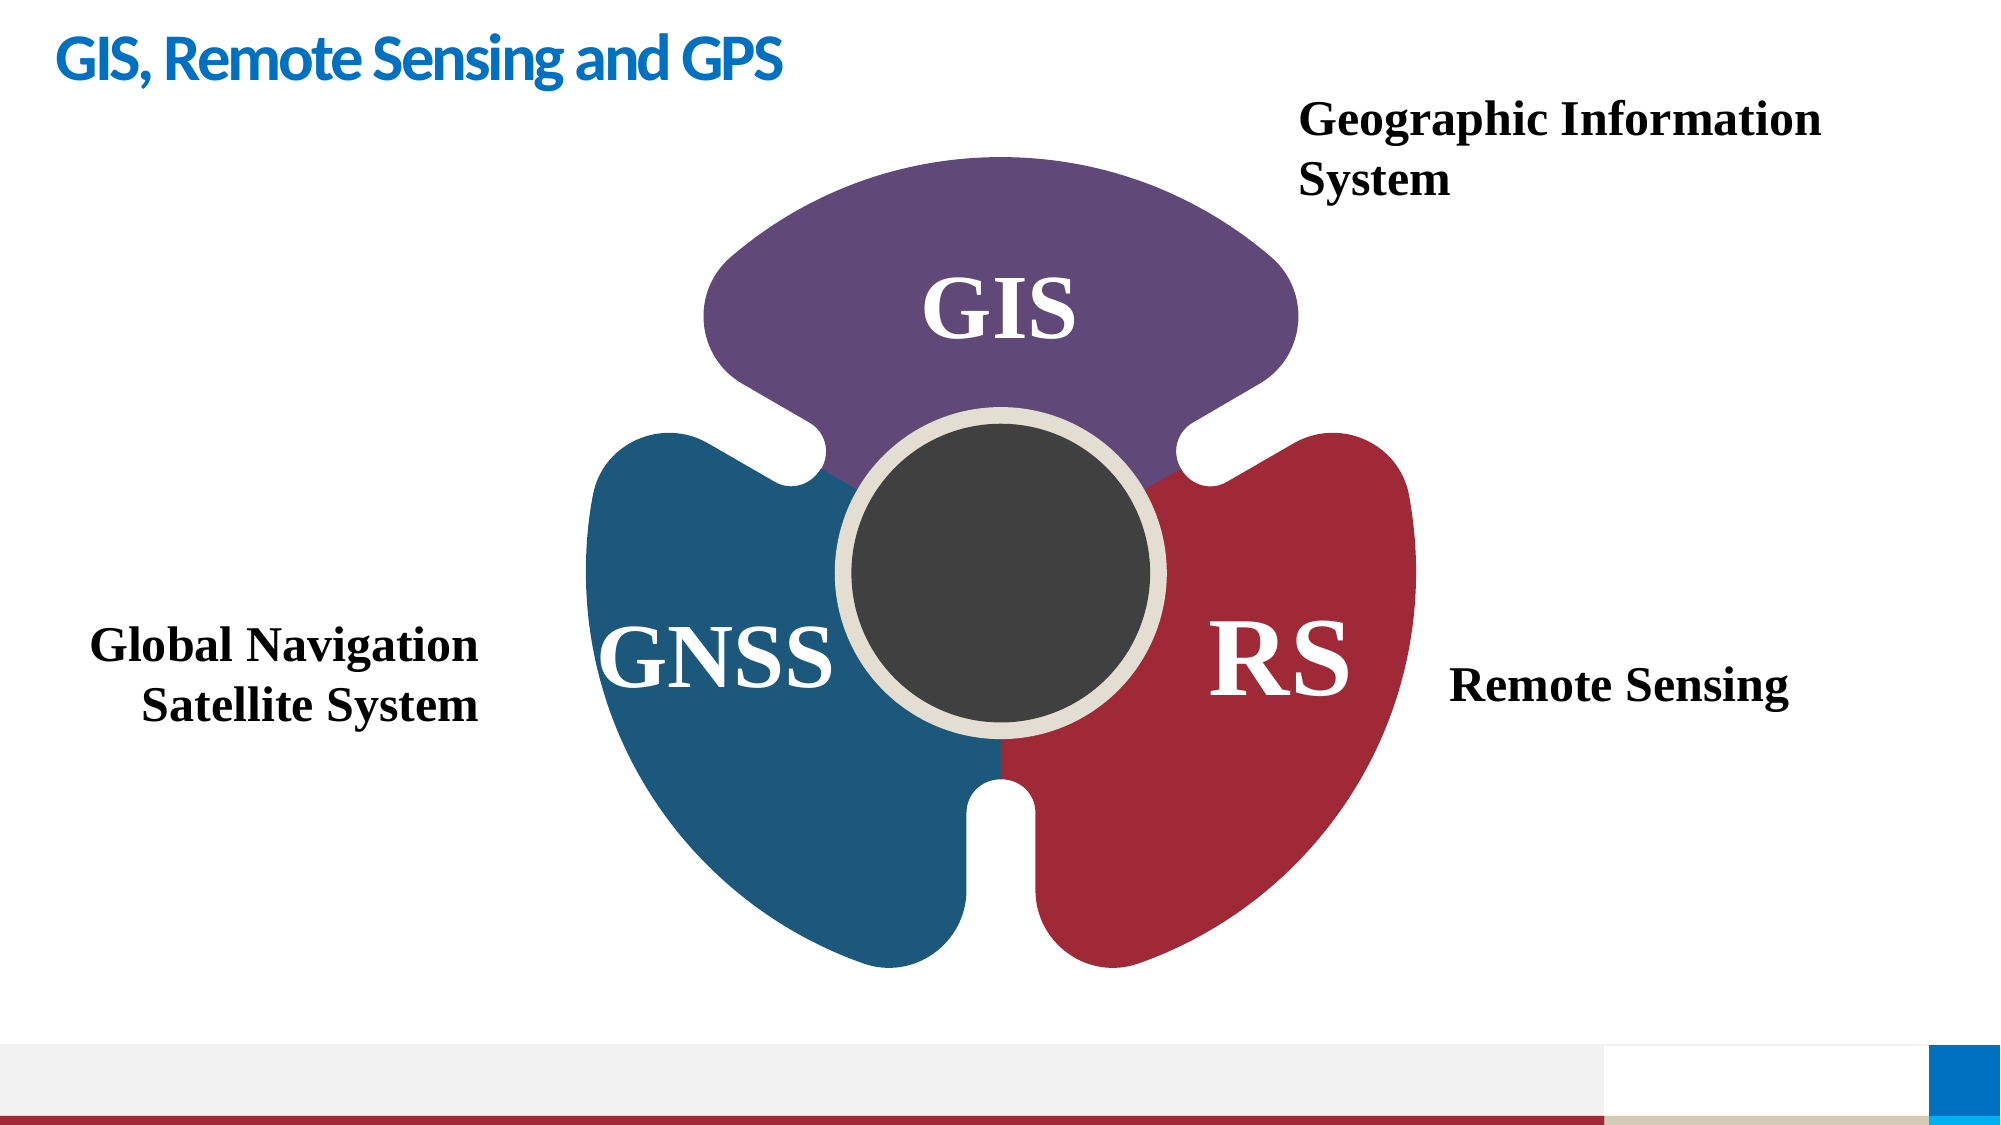

# GIS, Remote Sensing and GPS
Geographic Information System

GIS

RS
GNSS
Global Navigation Satellite System

Remote Sensing

3